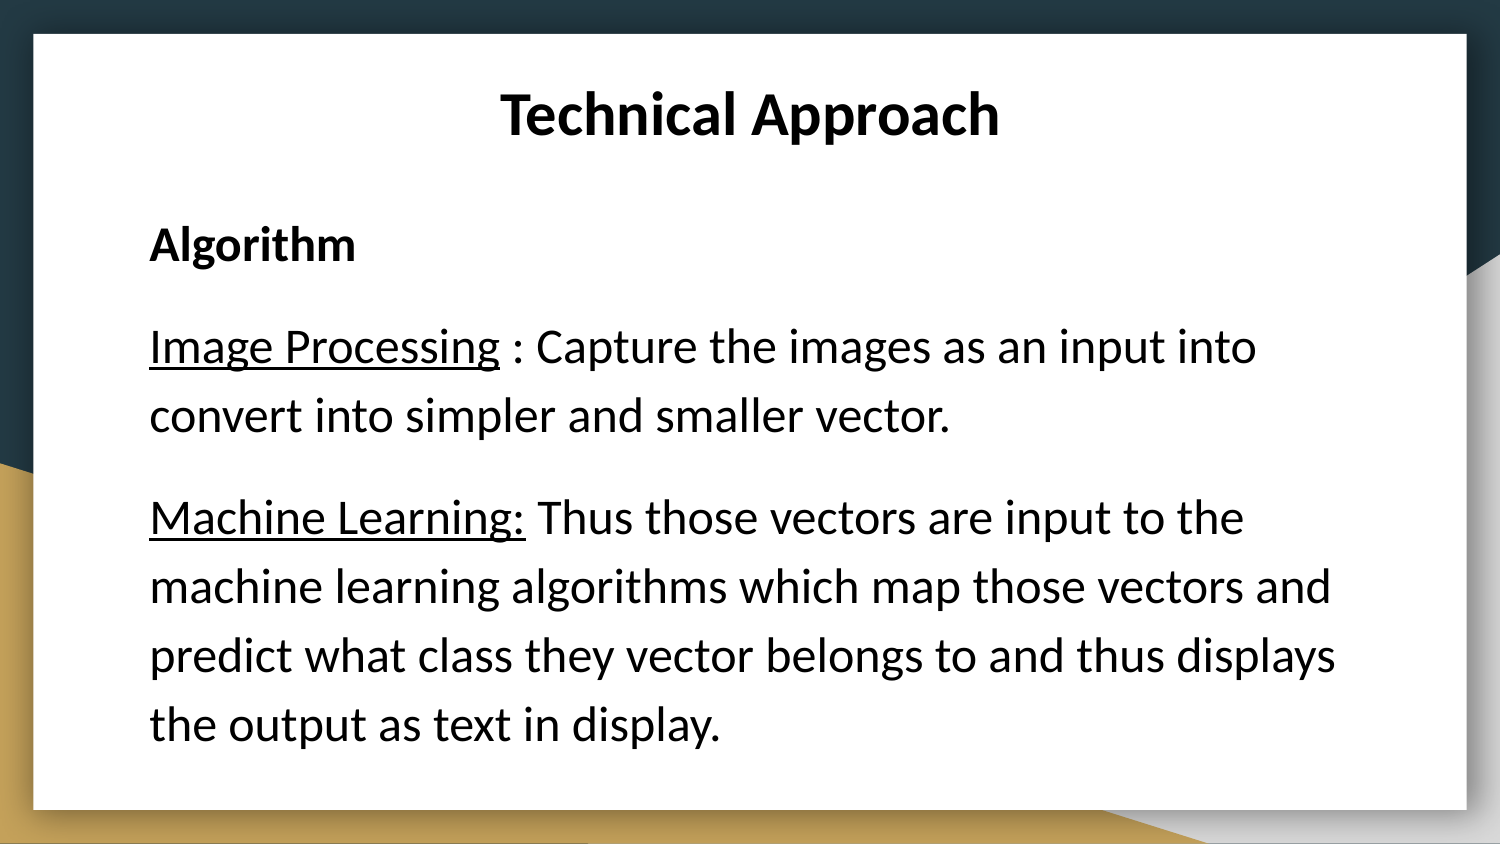

Technical Approach
Algorithm
Image Processing : Capture the images as an input into convert into simpler and smaller vector.
Machine Learning: Thus those vectors are input to the machine learning algorithms which map those vectors and predict what class they vector belongs to and thus displays the output as text in display.